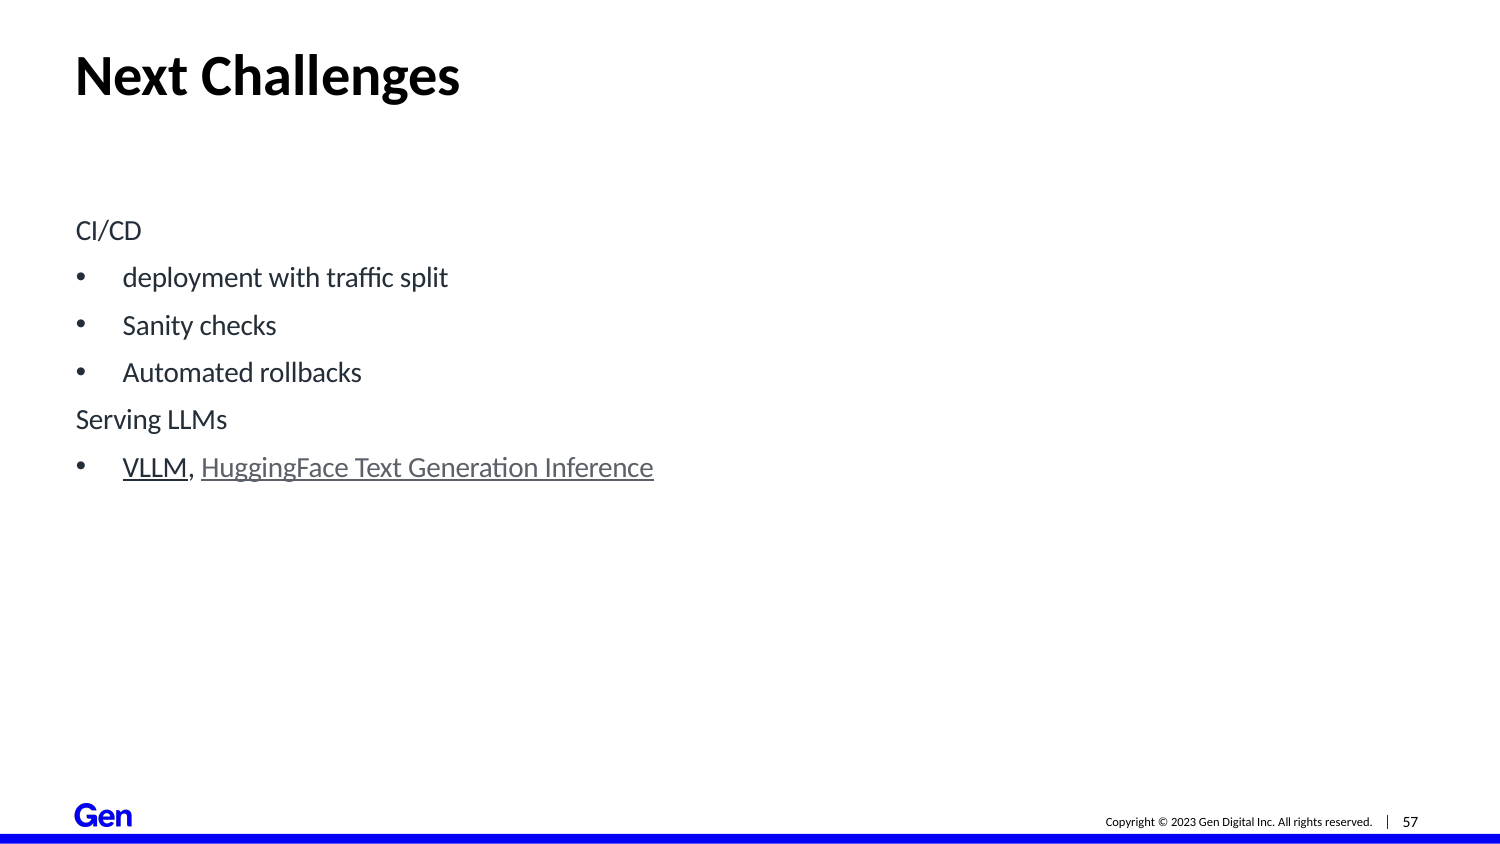

# Next Challenges

CI/CD
deployment with traffic split
Sanity checks
Automated rollbacks
Serving LLMs
VLLM, HuggingFace Text Generation Inference

57
Copyright © 2023 Gen Digital Inc. All rights reserved.